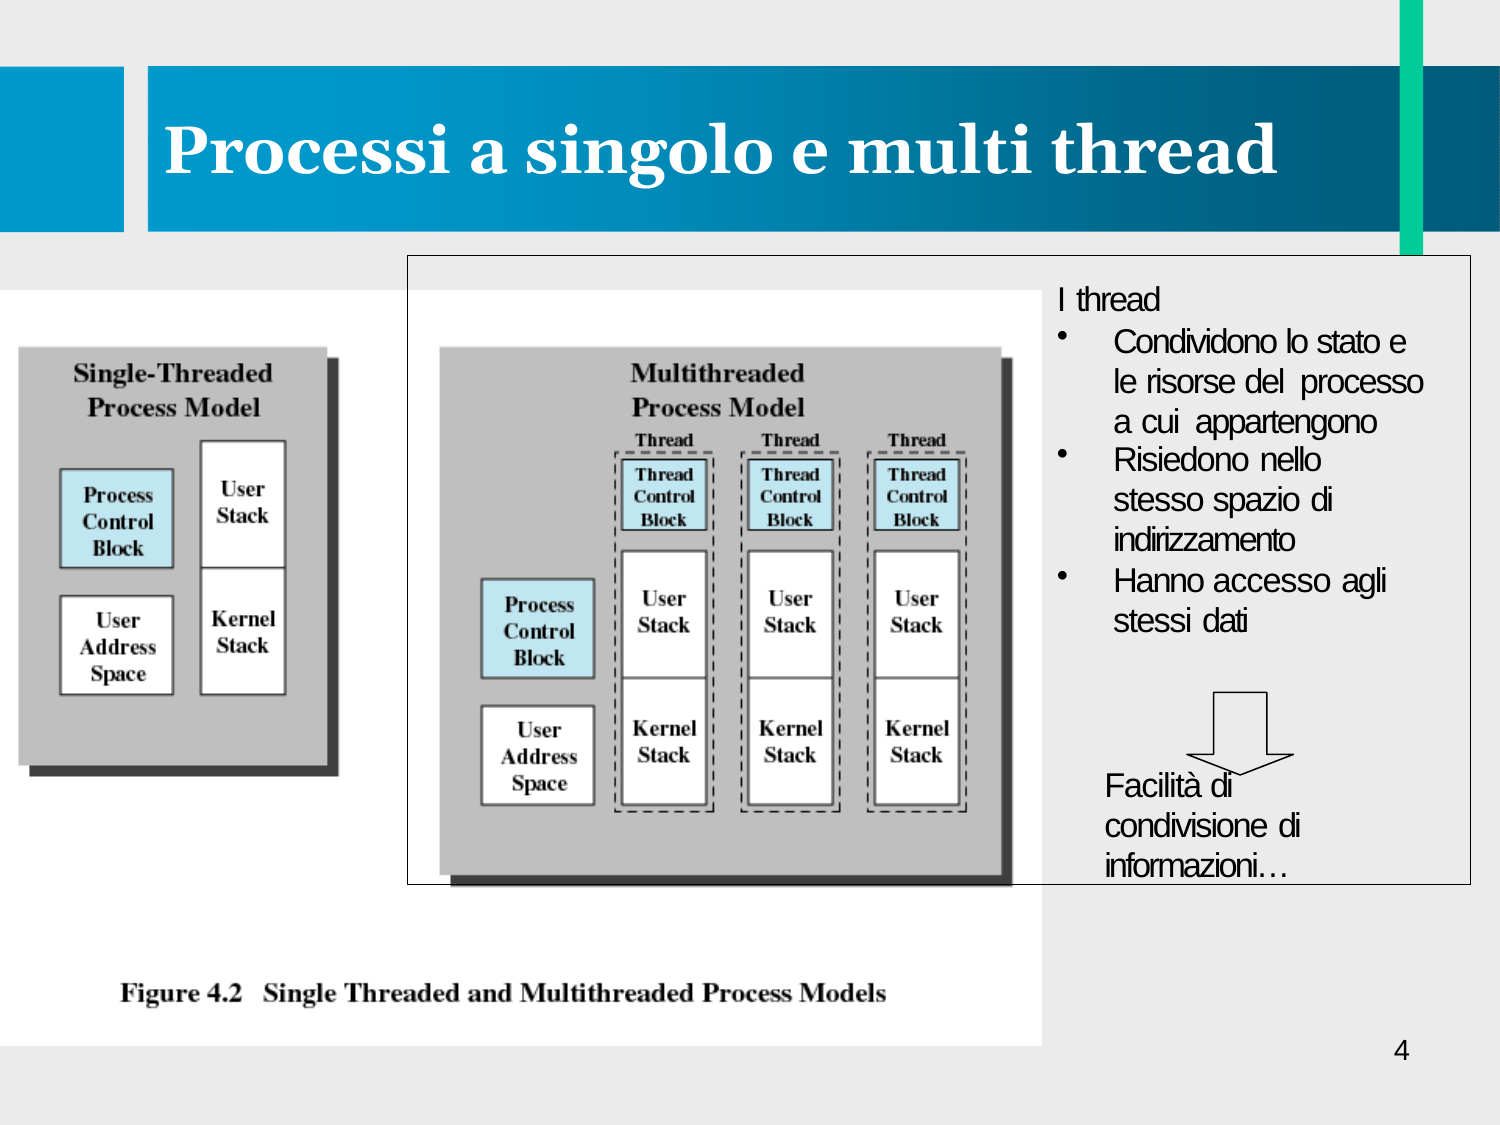

# Processi a singolo e multi thread

I thread
Condividono lo stato e  le risorse del  processo a cui  appartengono
Risiedono nello
stesso spazio di
indirizzamento
Hanno accesso agli  stessi dati

Facilità di  condivisione di  informazioni…

4